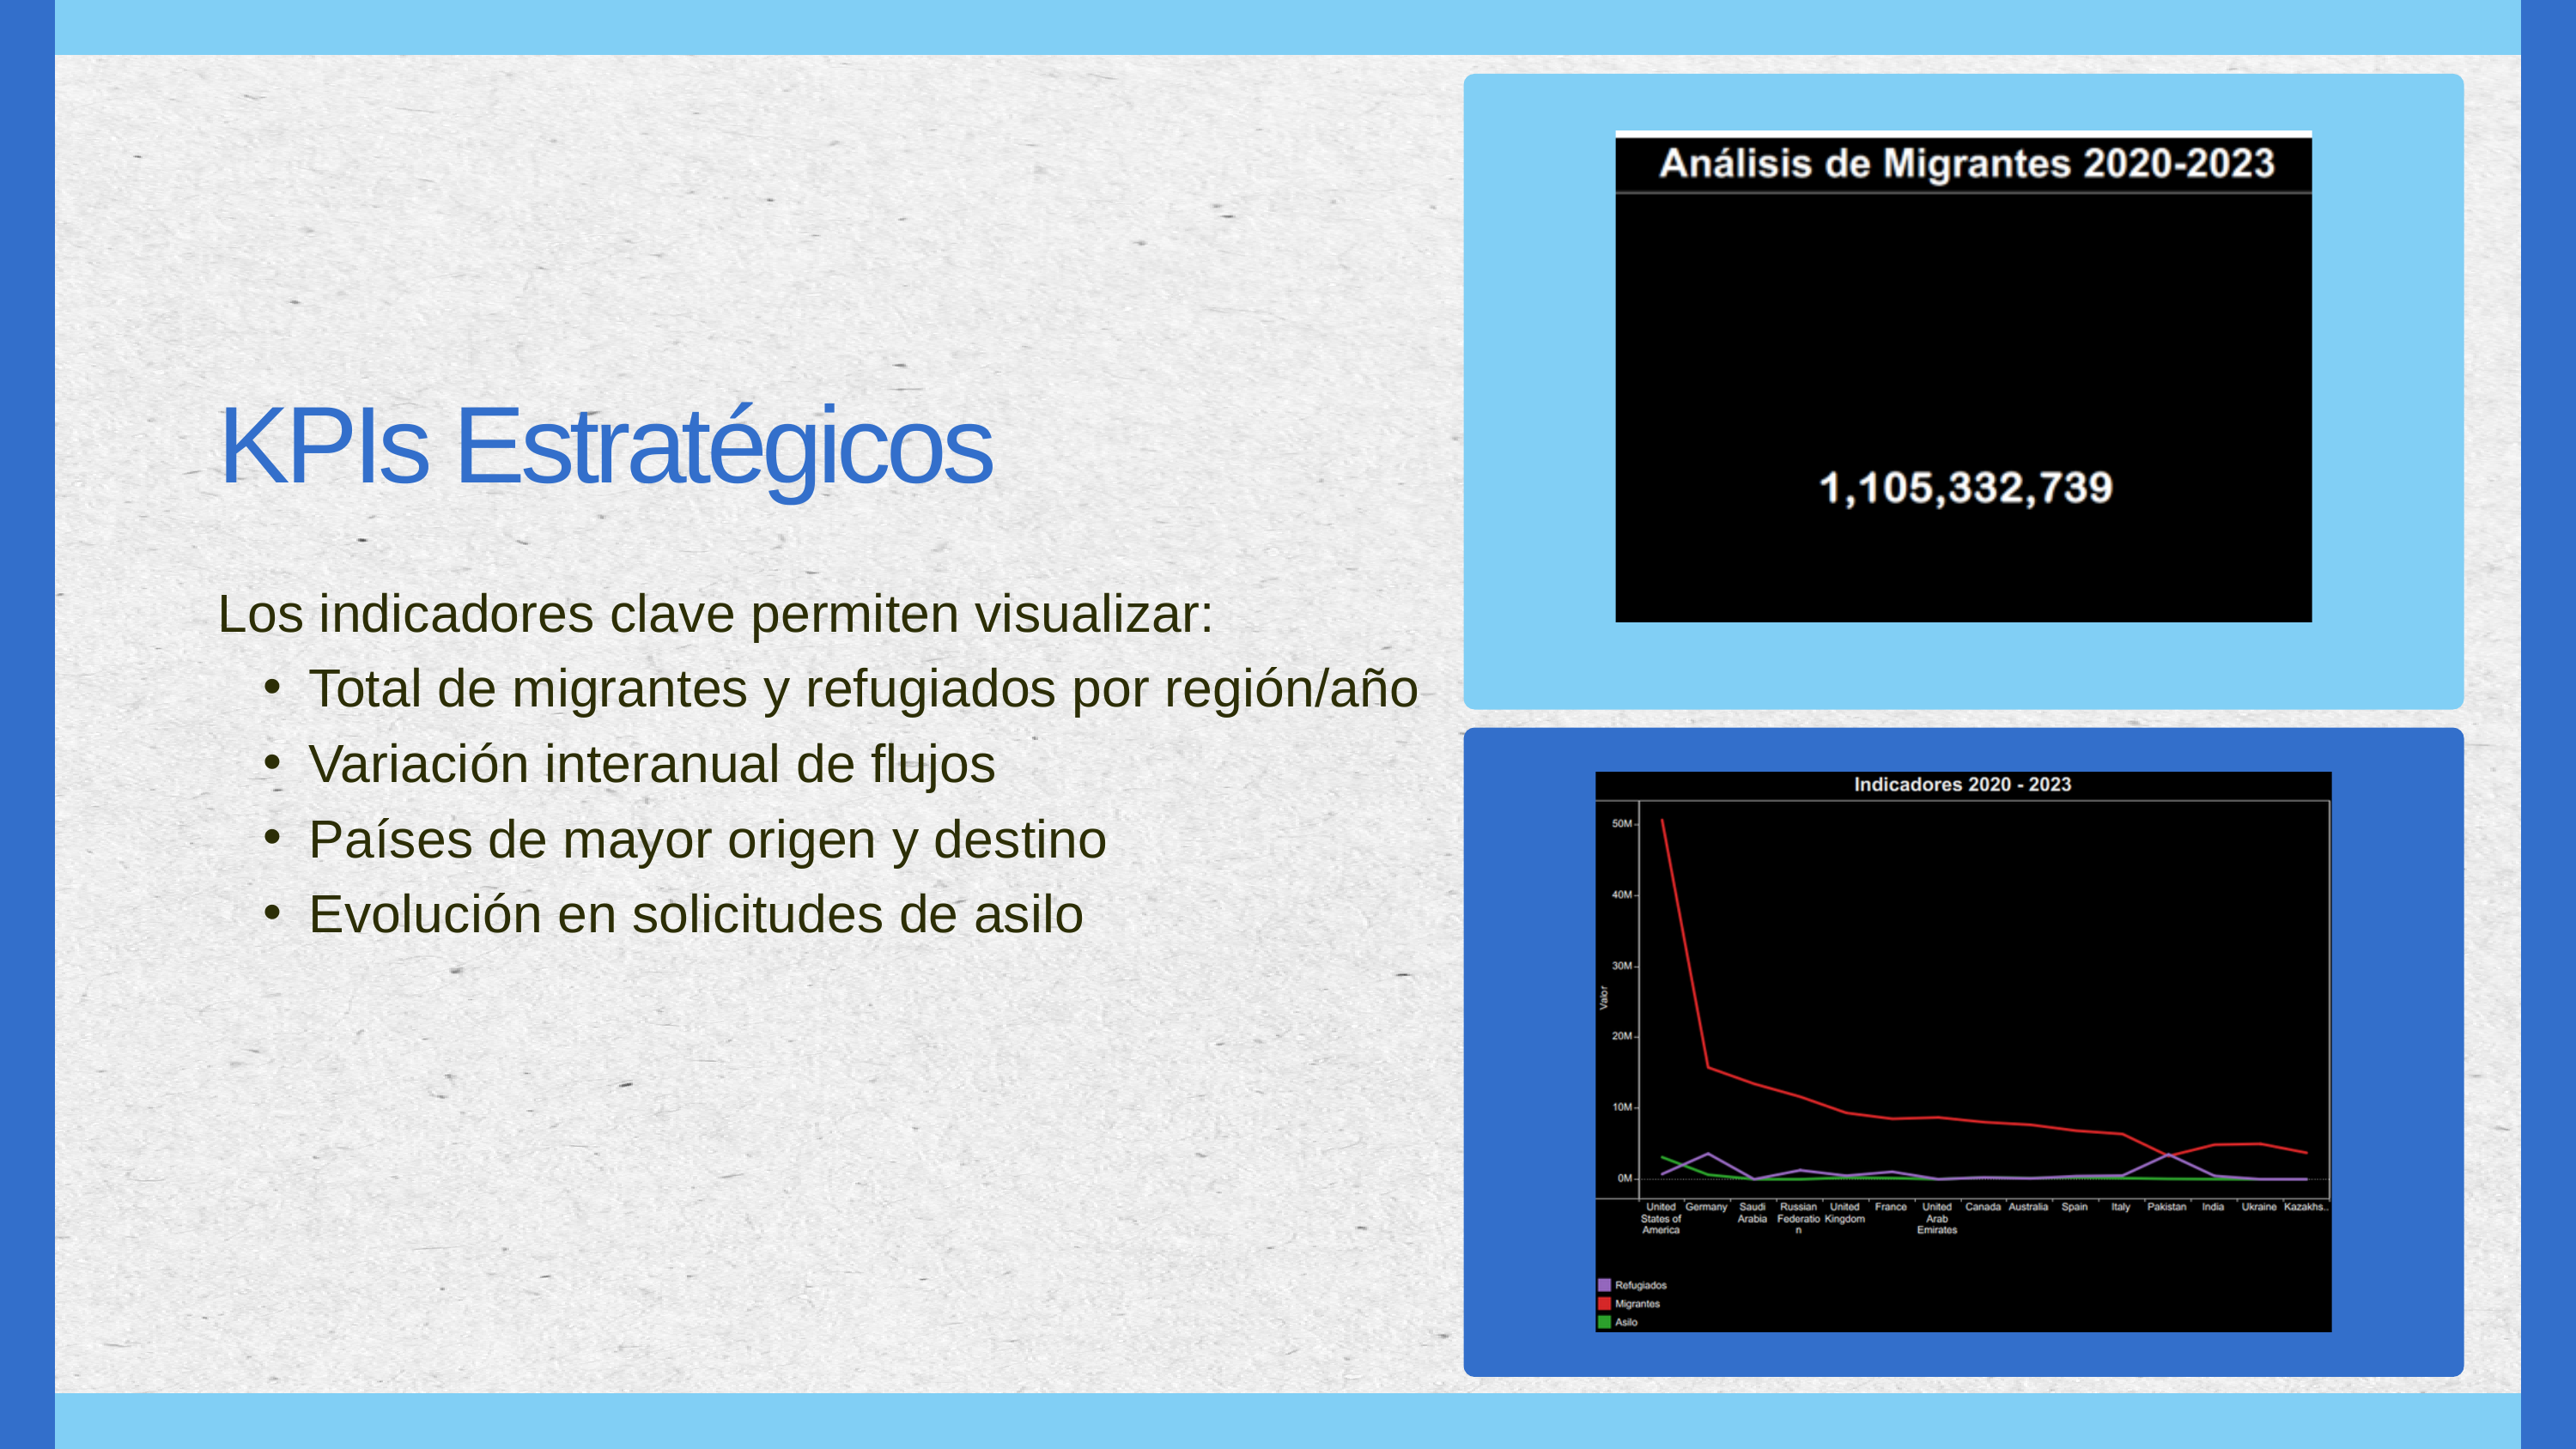

KPIs Estratégicos
Los indicadores clave permiten visualizar:
Total de migrantes y refugiados por región/año
Variación interanual de flujos
Países de mayor origen y destino
Evolución en solicitudes de asilo